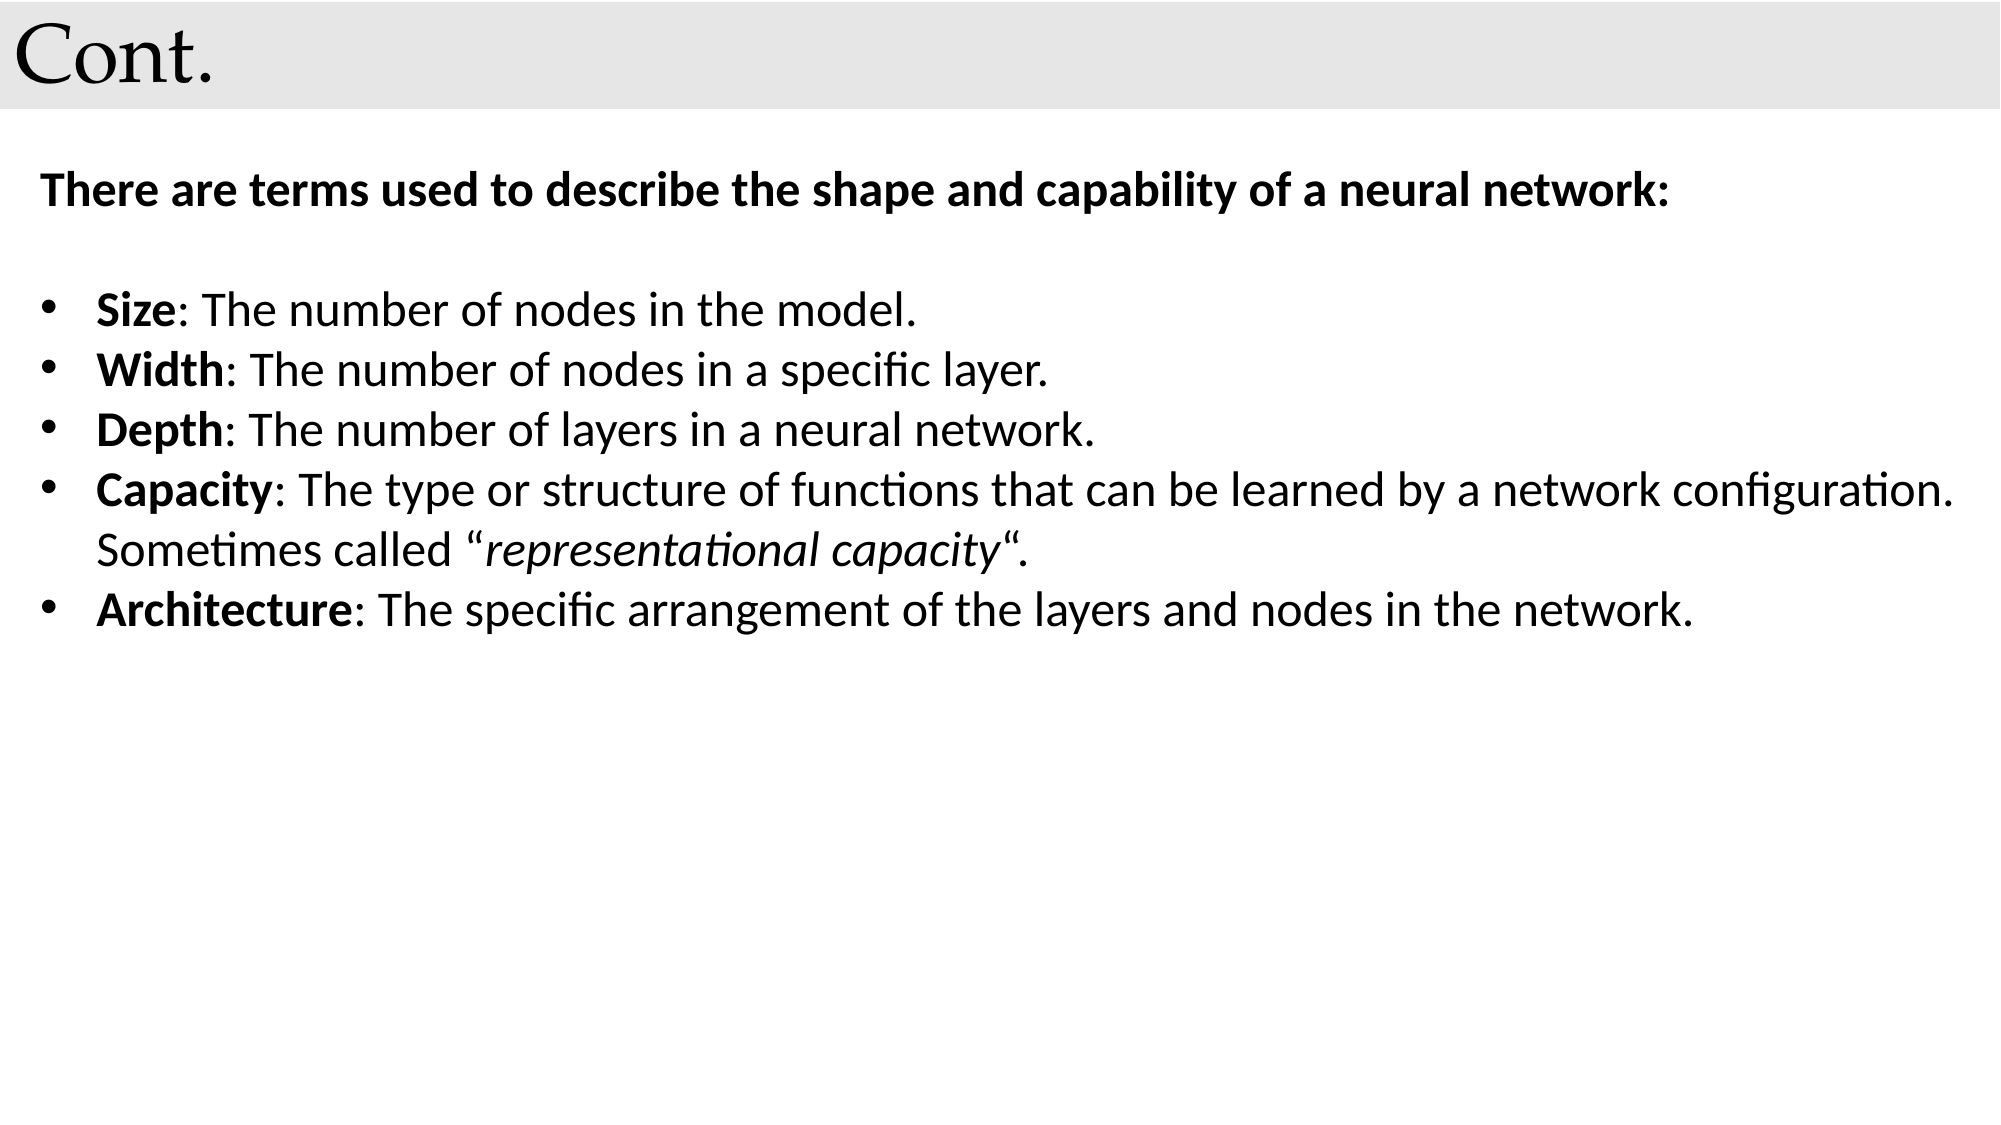

# Cont.

There are terms used to describe the shape and capability of a neural network:

Size: The number of nodes in the model.
Width: The number of nodes in a specific layer.
Depth: The number of layers in a neural network.
Capacity: The type or structure of functions that can be learned by a network configuration. Sometimes called “representational capacity“.
Architecture: The specific arrangement of the layers and nodes in the network.